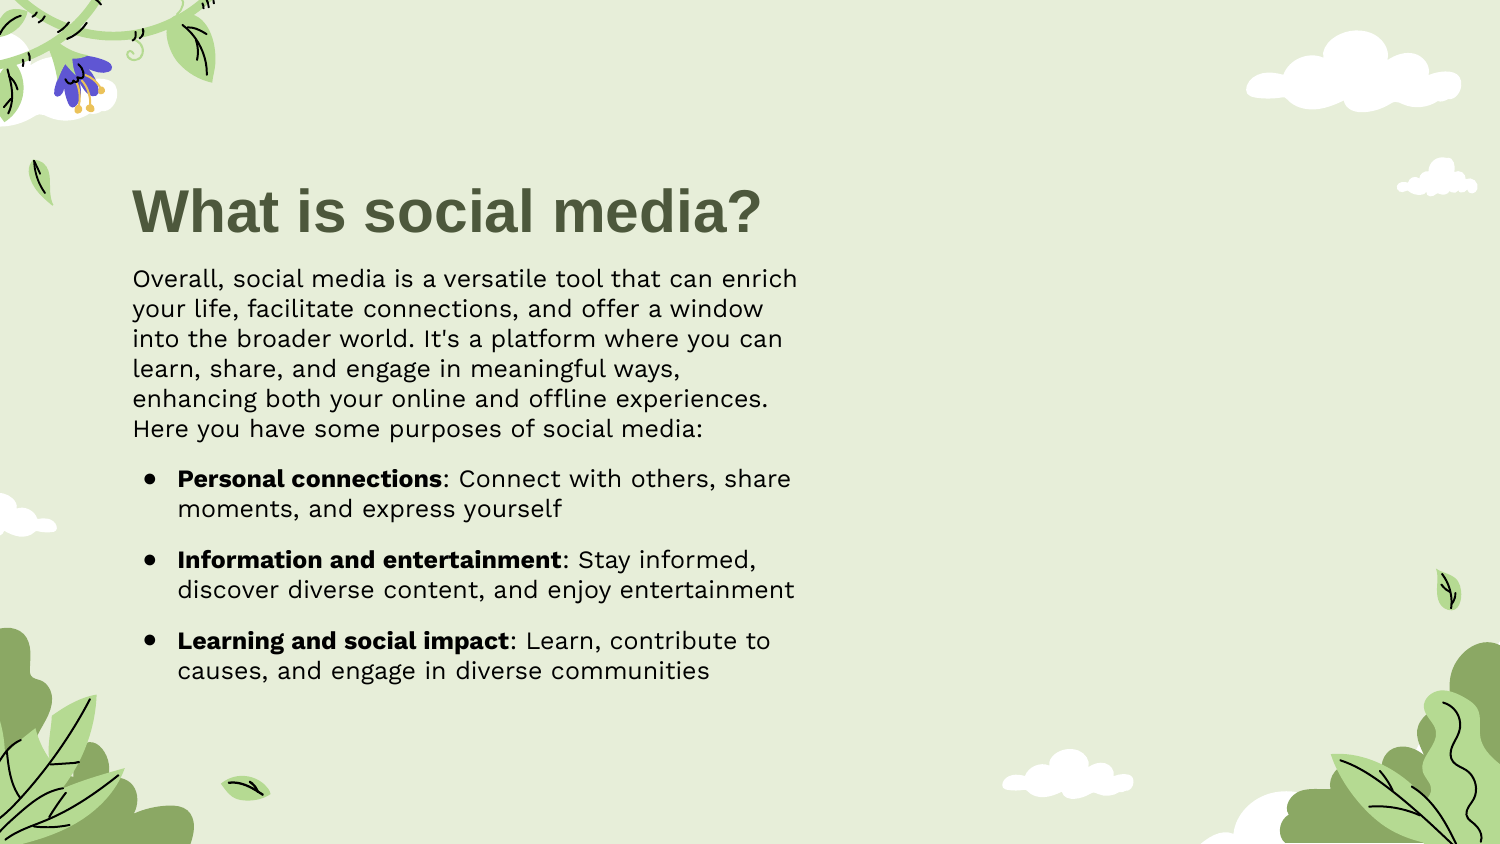

# What is social media?
Overall, social media is a versatile tool that can enrich your life, facilitate connections, and offer a window into the broader world. It's a platform where you can learn, share, and engage in meaningful ways, enhancing both your online and offline experiences. Here you have some purposes of social media:
Personal connections: Connect with others, share moments, and express yourself
Information and entertainment: Stay informed, discover diverse content, and enjoy entertainment
Learning and social impact: Learn, contribute to causes, and engage in diverse communities